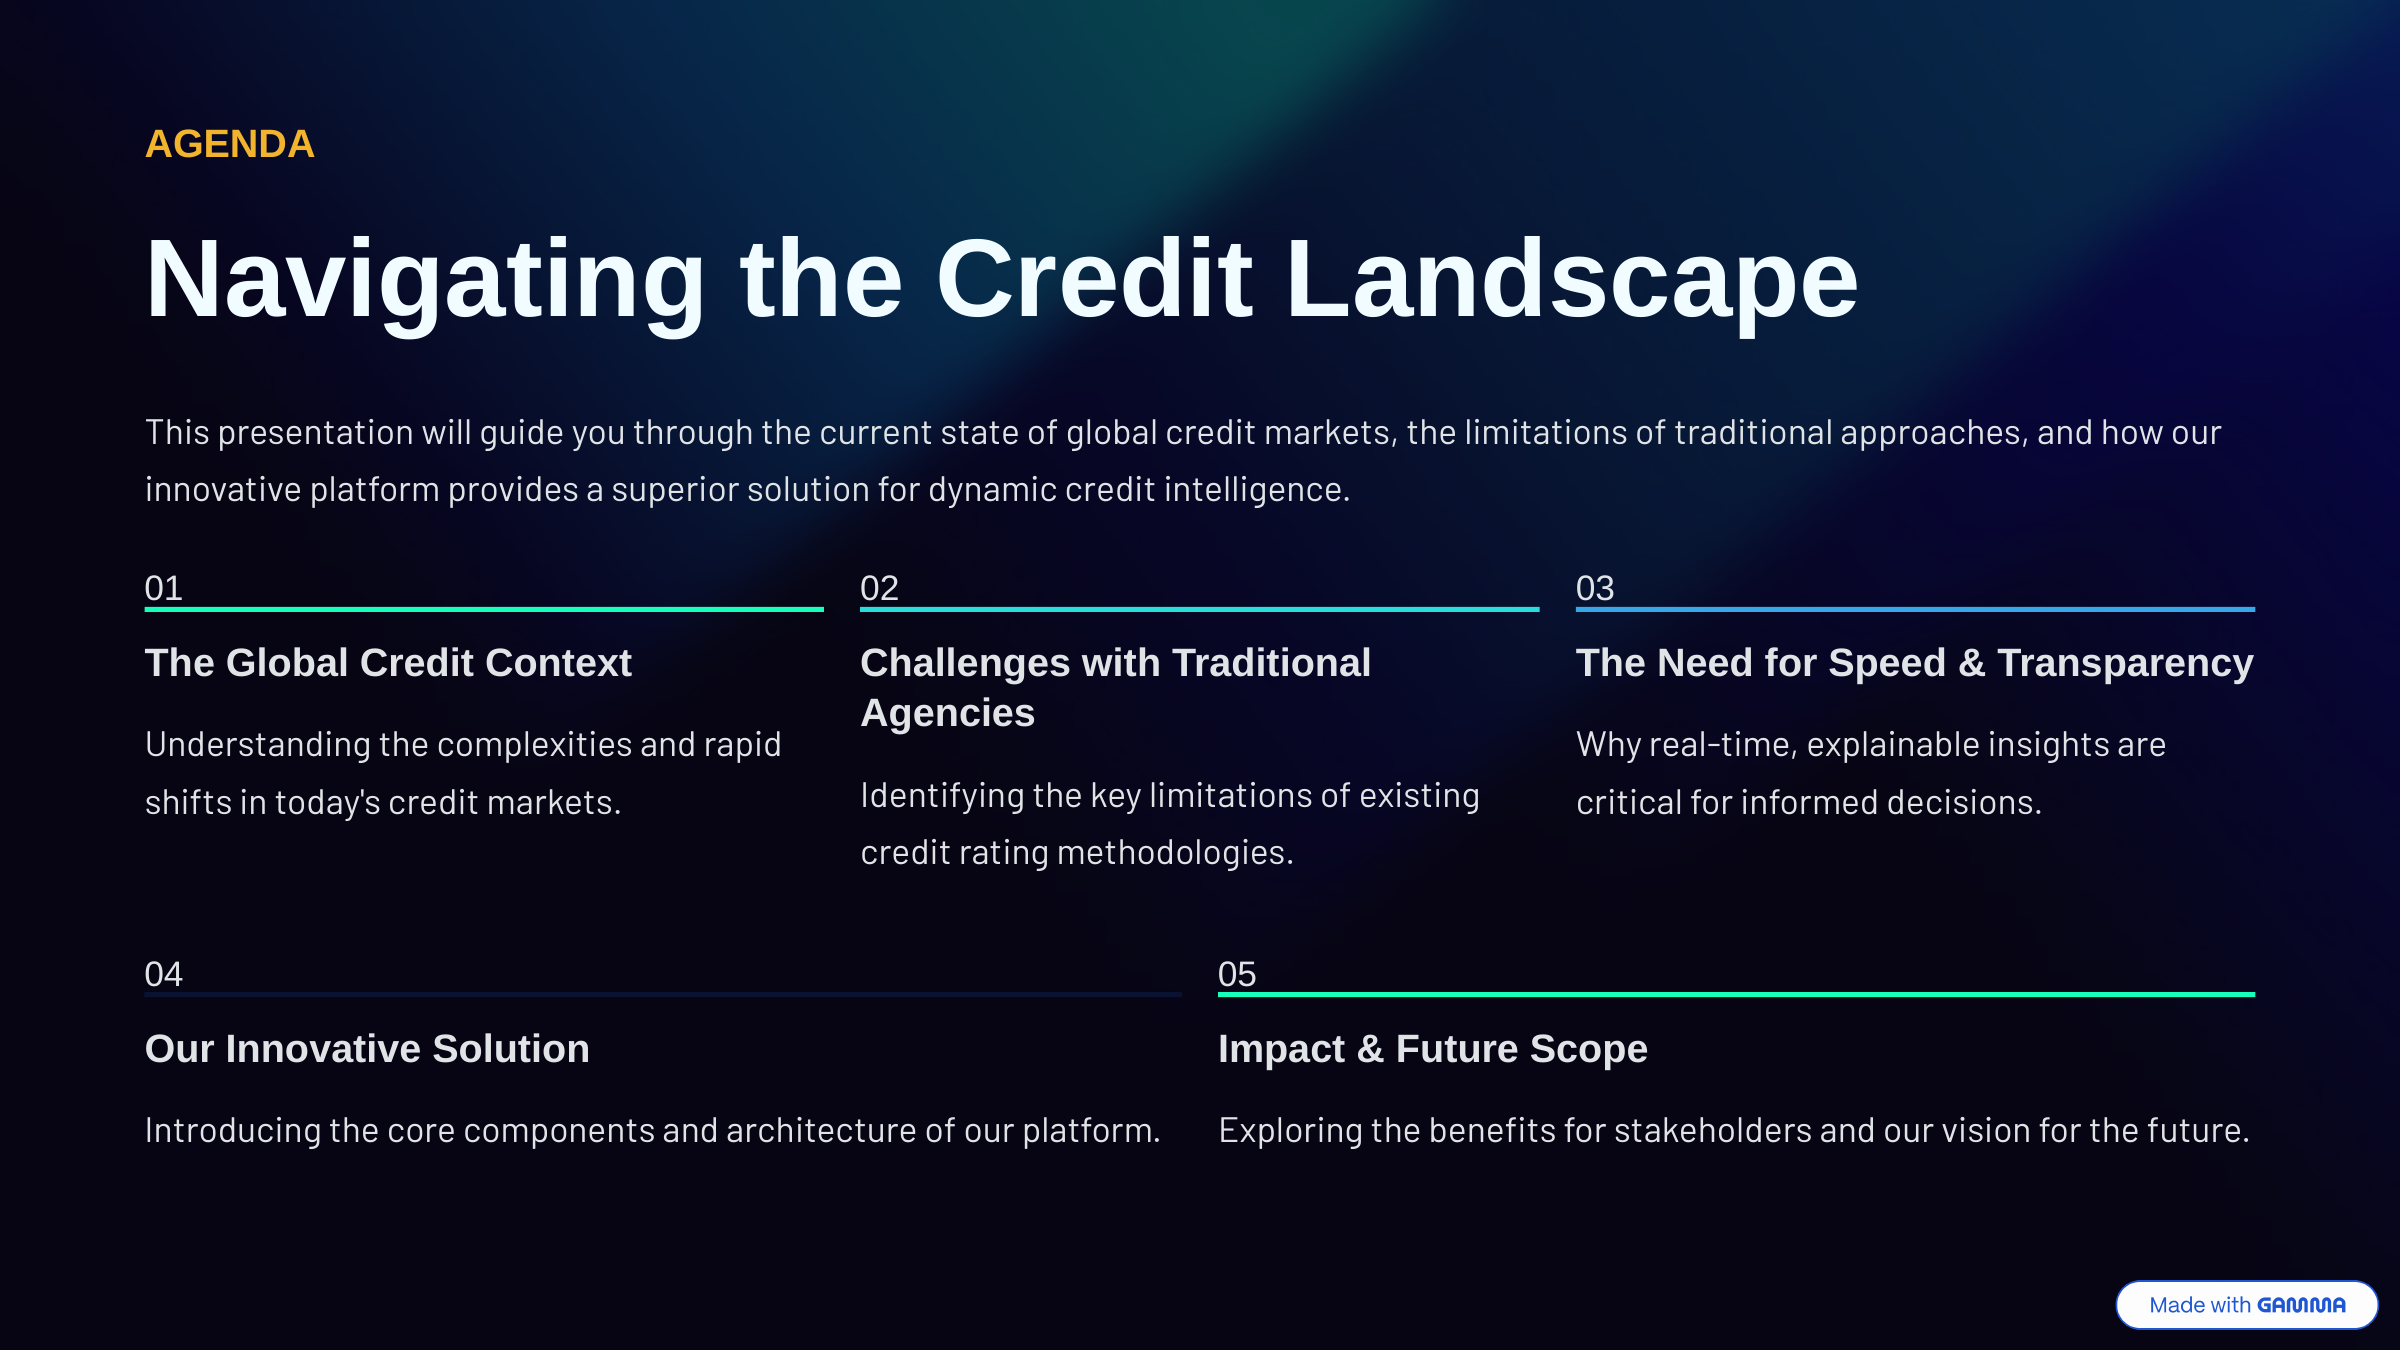

AGENDA
Navigating the Credit Landscape
This presentation will guide you through the current state of global credit markets, the limitations of traditional approaches, and how our innovative platform provides a superior solution for dynamic credit intelligence.
01
02
03

The Global Credit Context
Challenges with Traditional Agencies
The Need for Speed & Transparency
Understanding the complexities and rapid shifts in today's credit markets.
Why real-time, explainable insights are critical for informed decisions.
Identifying the key limitations of existing credit rating methodologies.
04
05

Our Innovative Solution
Impact & Future Scope
Introducing the core components and architecture of our platform.
Exploring the benefits for stakeholders and our vision for the future.